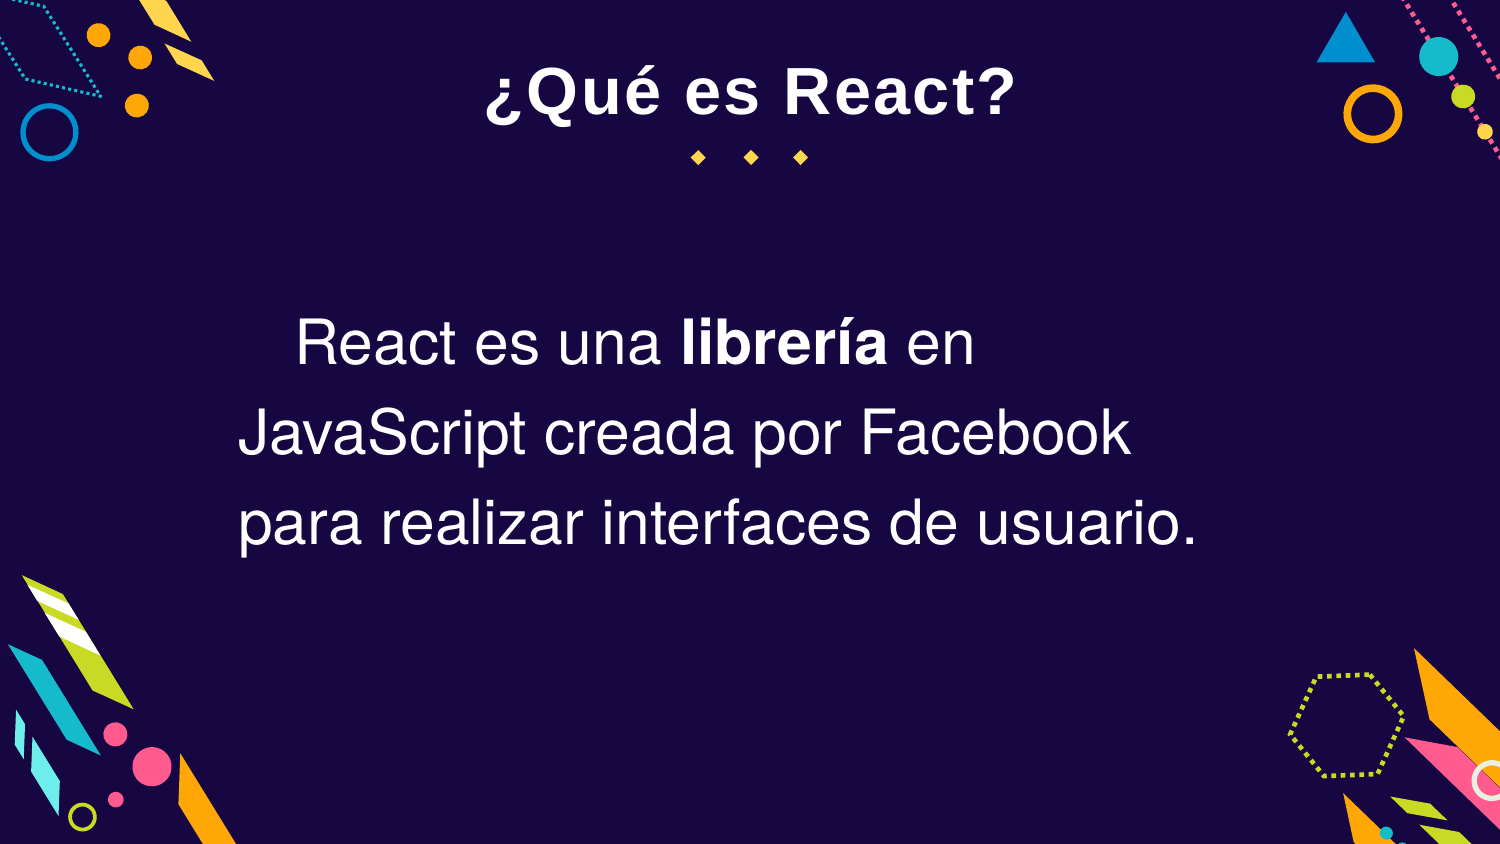

¿Qué es React?

React es una librería en JavaScript creada por Facebook para realizar interfaces de usuario.